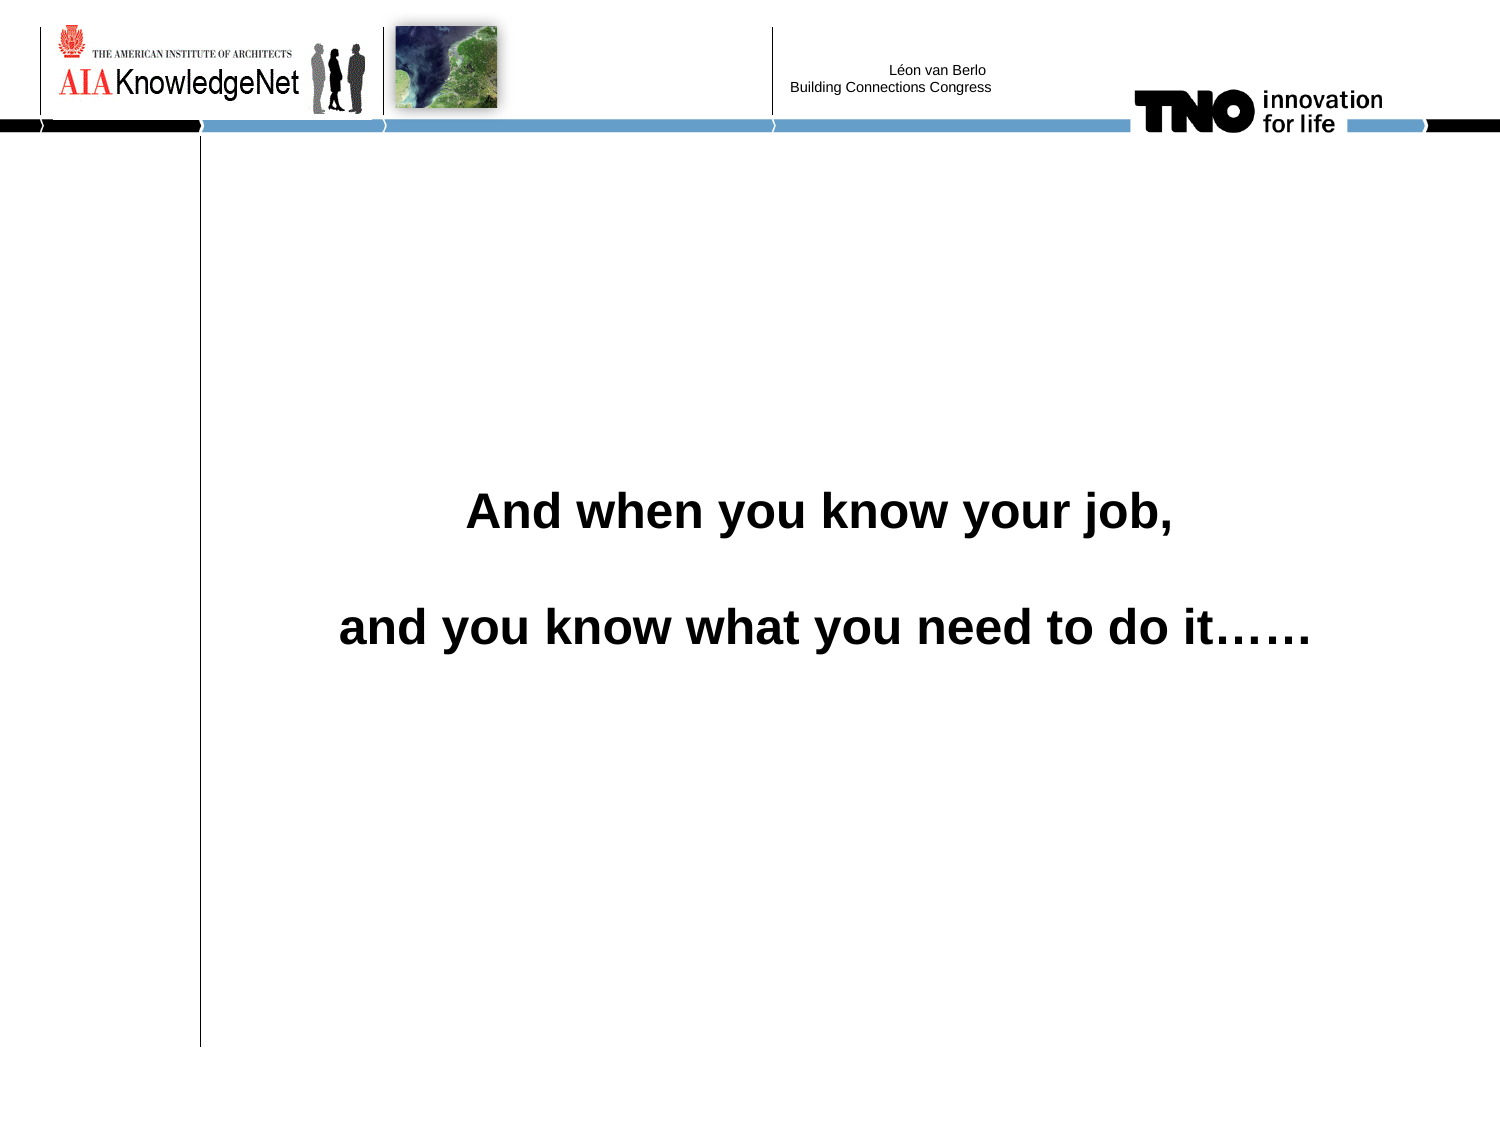

Léon van Berlo
Building Connections Congress
# And when you know your job, and you know what you need to do it……